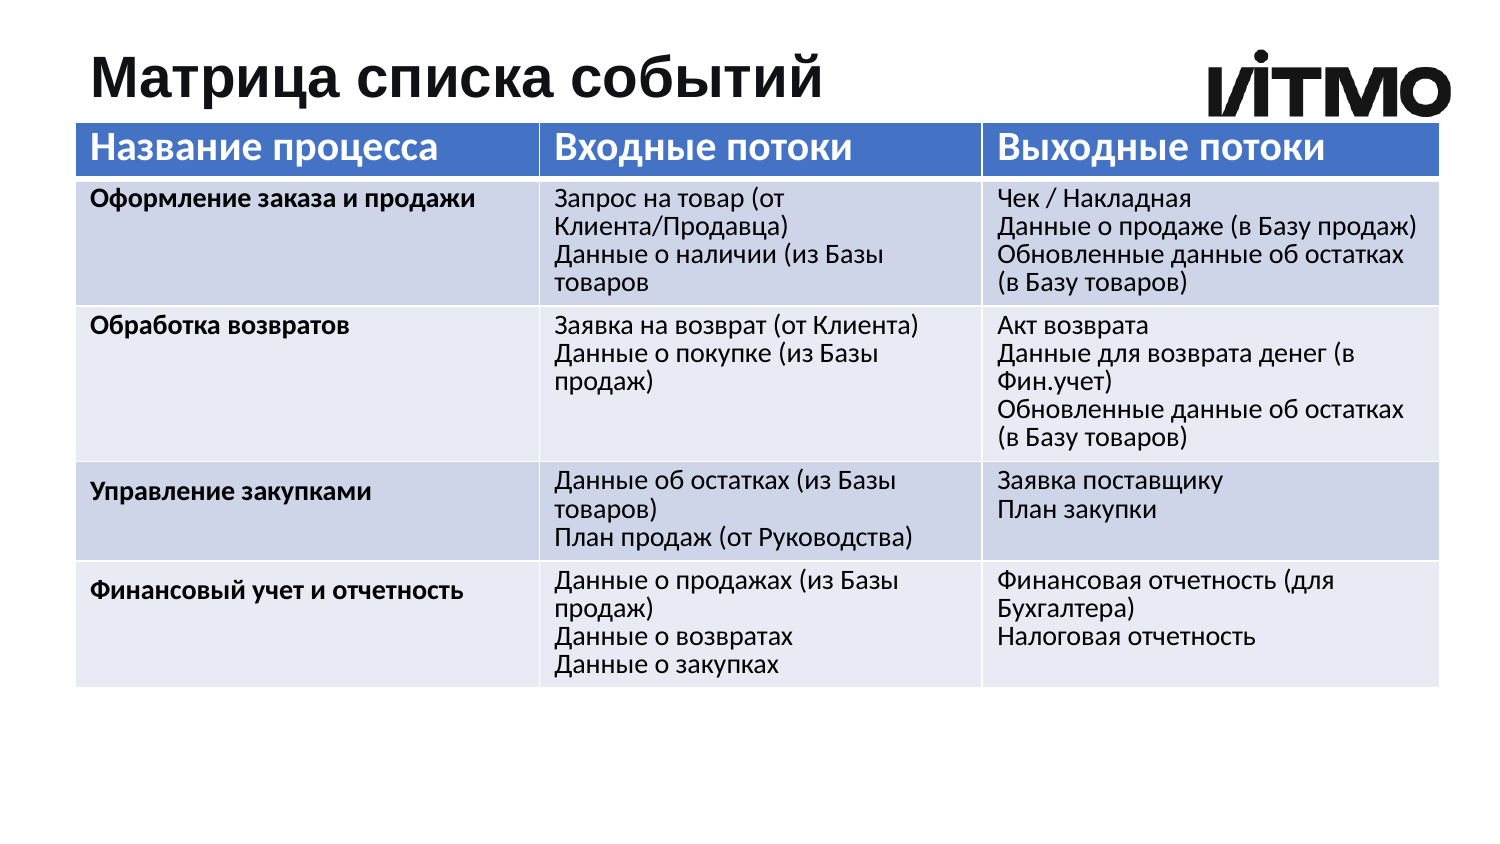

# Матрица списка событий
| Название процесса | Входные потоки | Выходные потоки |
| --- | --- | --- |
| Оформление заказа и продажи | Запрос на товар (от Клиента/Продавца)  Данные о наличии (из Базы товаров | Чек / Накладная  Данные о продаже (в Базу продаж)  Обновленные данные об остатках (в Базу товаров) |
| Обработка возвратов | Заявка на возврат (от Клиента)  Данные о покупке (из Базы продаж) | Акт возврата  Данные для возврата денег (в Фин.учет)  Обновленные данные об остатках (в Базу товаров) |
| Управление закупками | Данные об остатках (из Базы товаров)  План продаж (от Руководства) | Заявка поставщику  План закупки |
| Финансовый учет и отчетность | Данные о продажах (из Базы продаж)  Данные о возвратах  Данные о закупках | Финансовая отчетность (для Бухгалтера)  Налоговая отчетность |